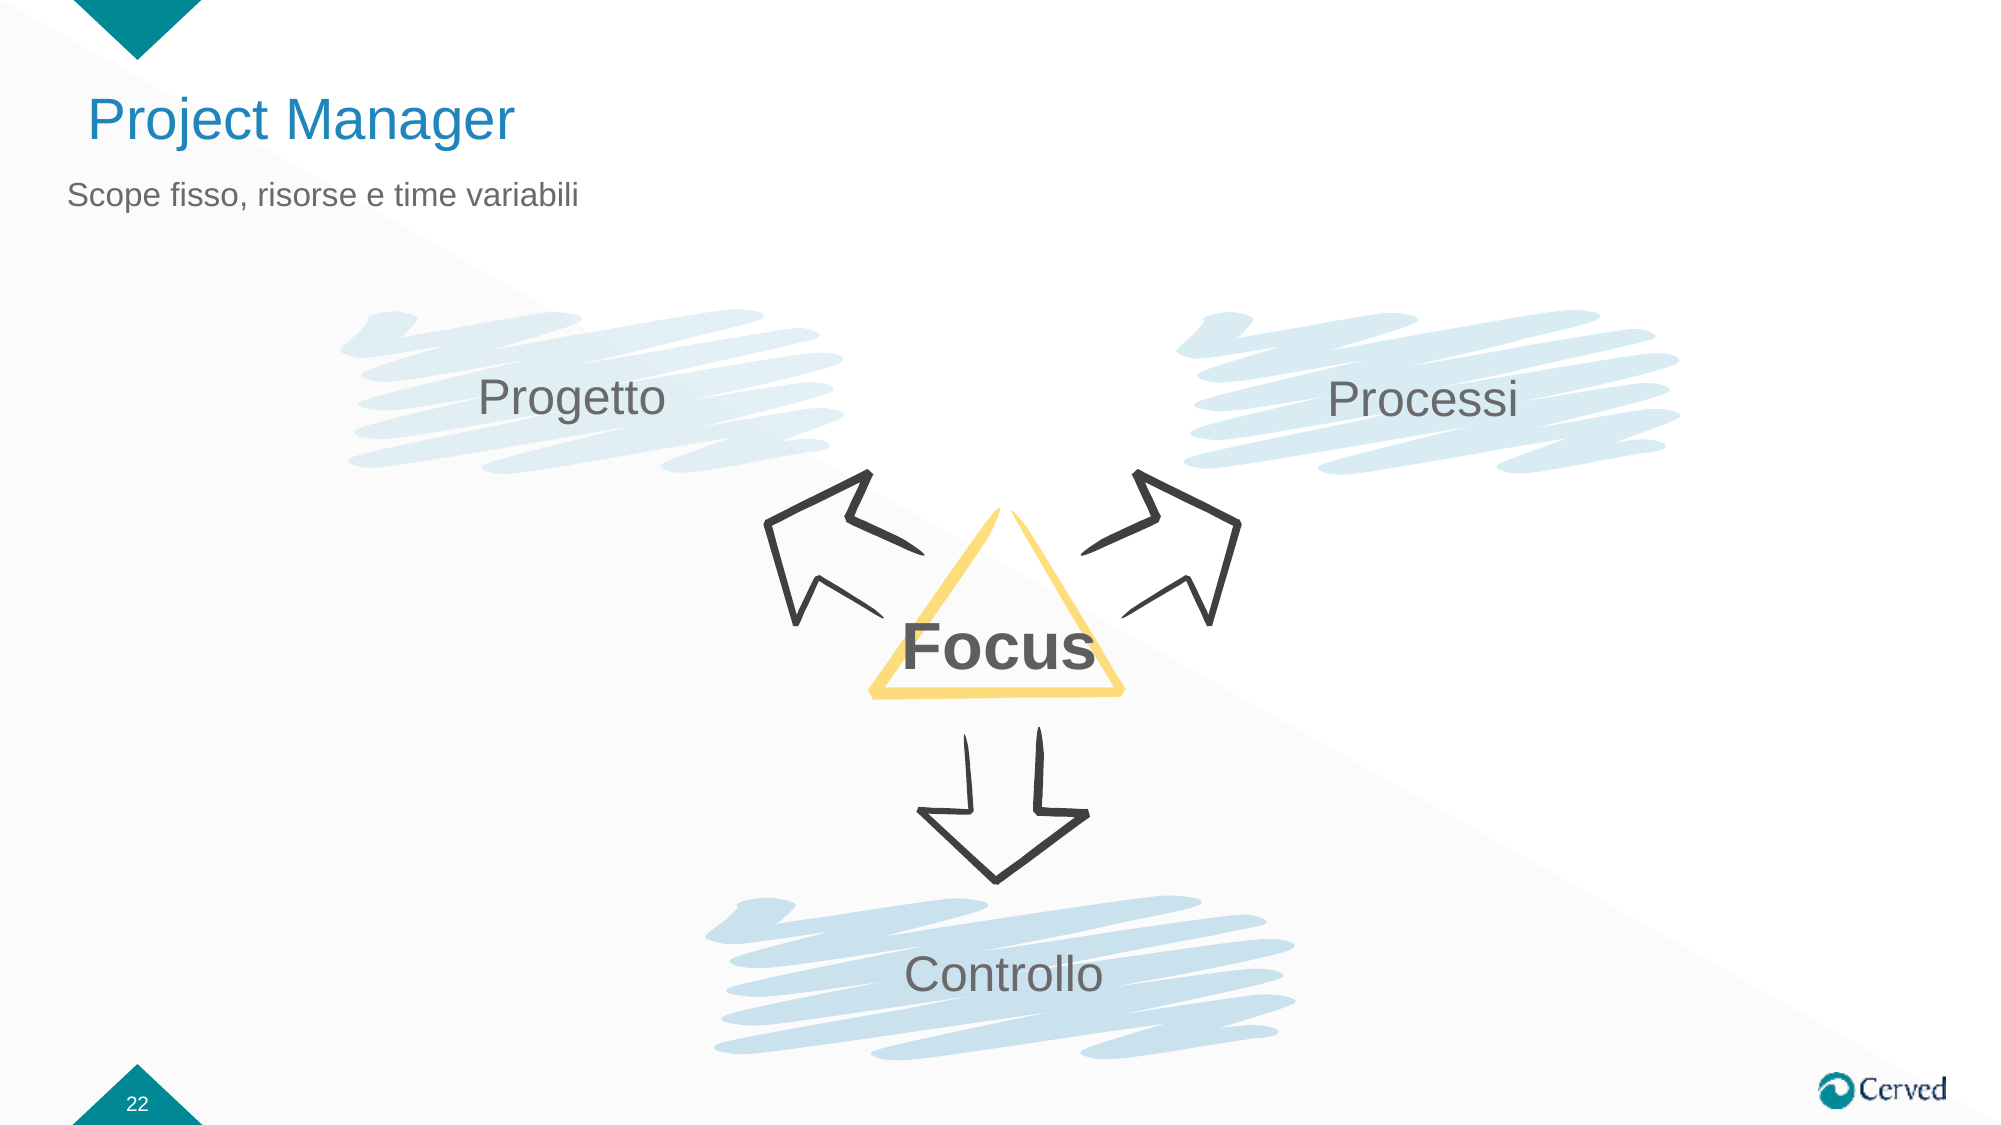

# Project Manager
Scope fisso, risorse e time variabili

Progetto
Processi

Focus

Controllo
22